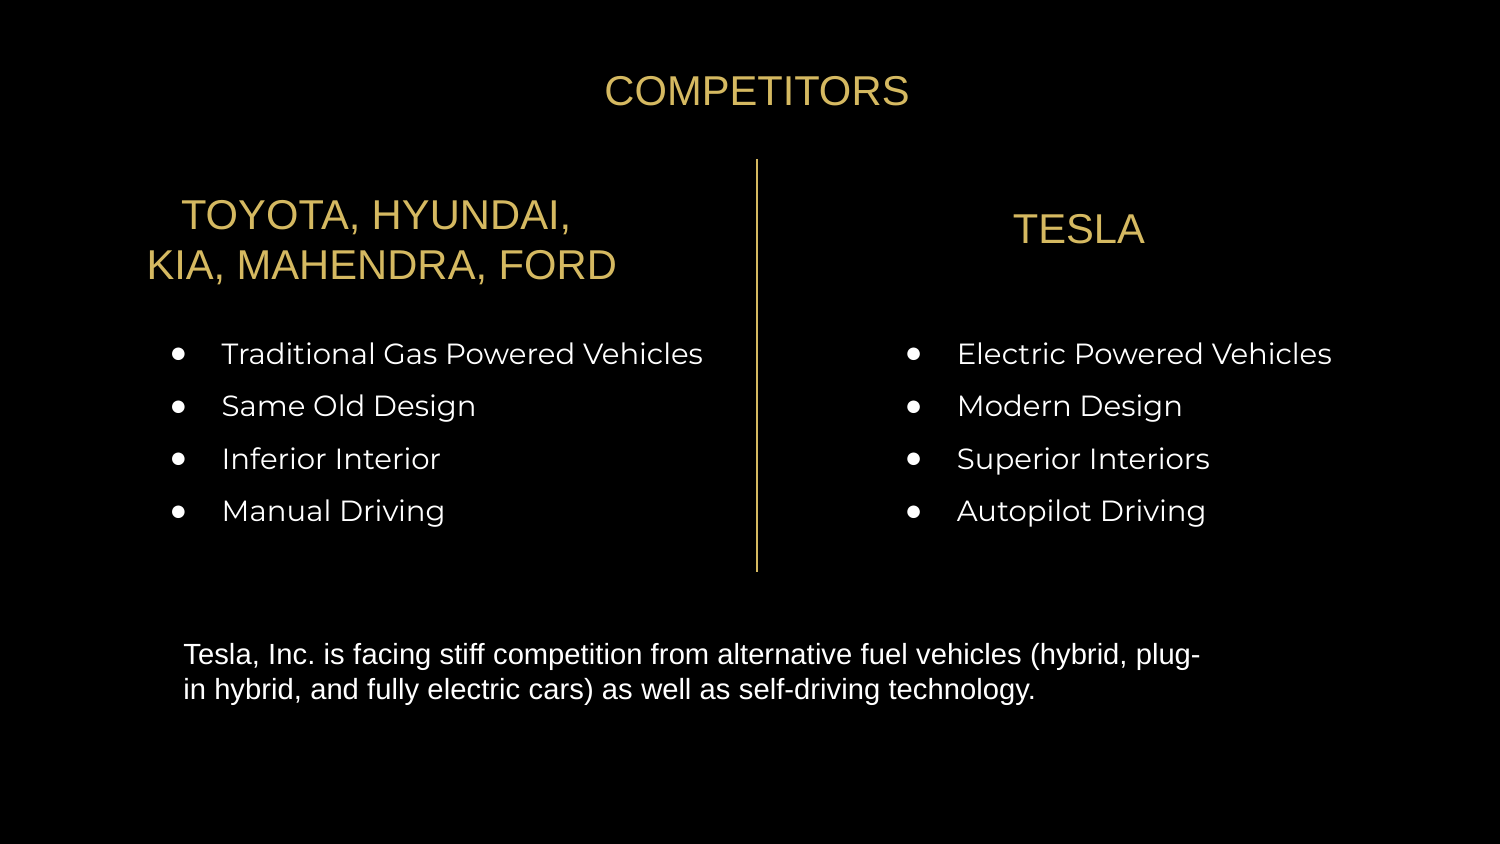

COMPETITORS
# TOYOTA, HYUNDAI,
KIA, MAHENDRA, FORD
TESLA
Traditional Gas Powered Vehicles
Same Old Design
Inferior Interior
Manual Driving
Electric Powered Vehicles
Modern Design
Superior Interiors
Autopilot Driving
Tesla, Inc. is facing stiff competition from alternative fuel vehicles (hybrid, plug-in hybrid, and fully electric cars) as well as self-driving technology.